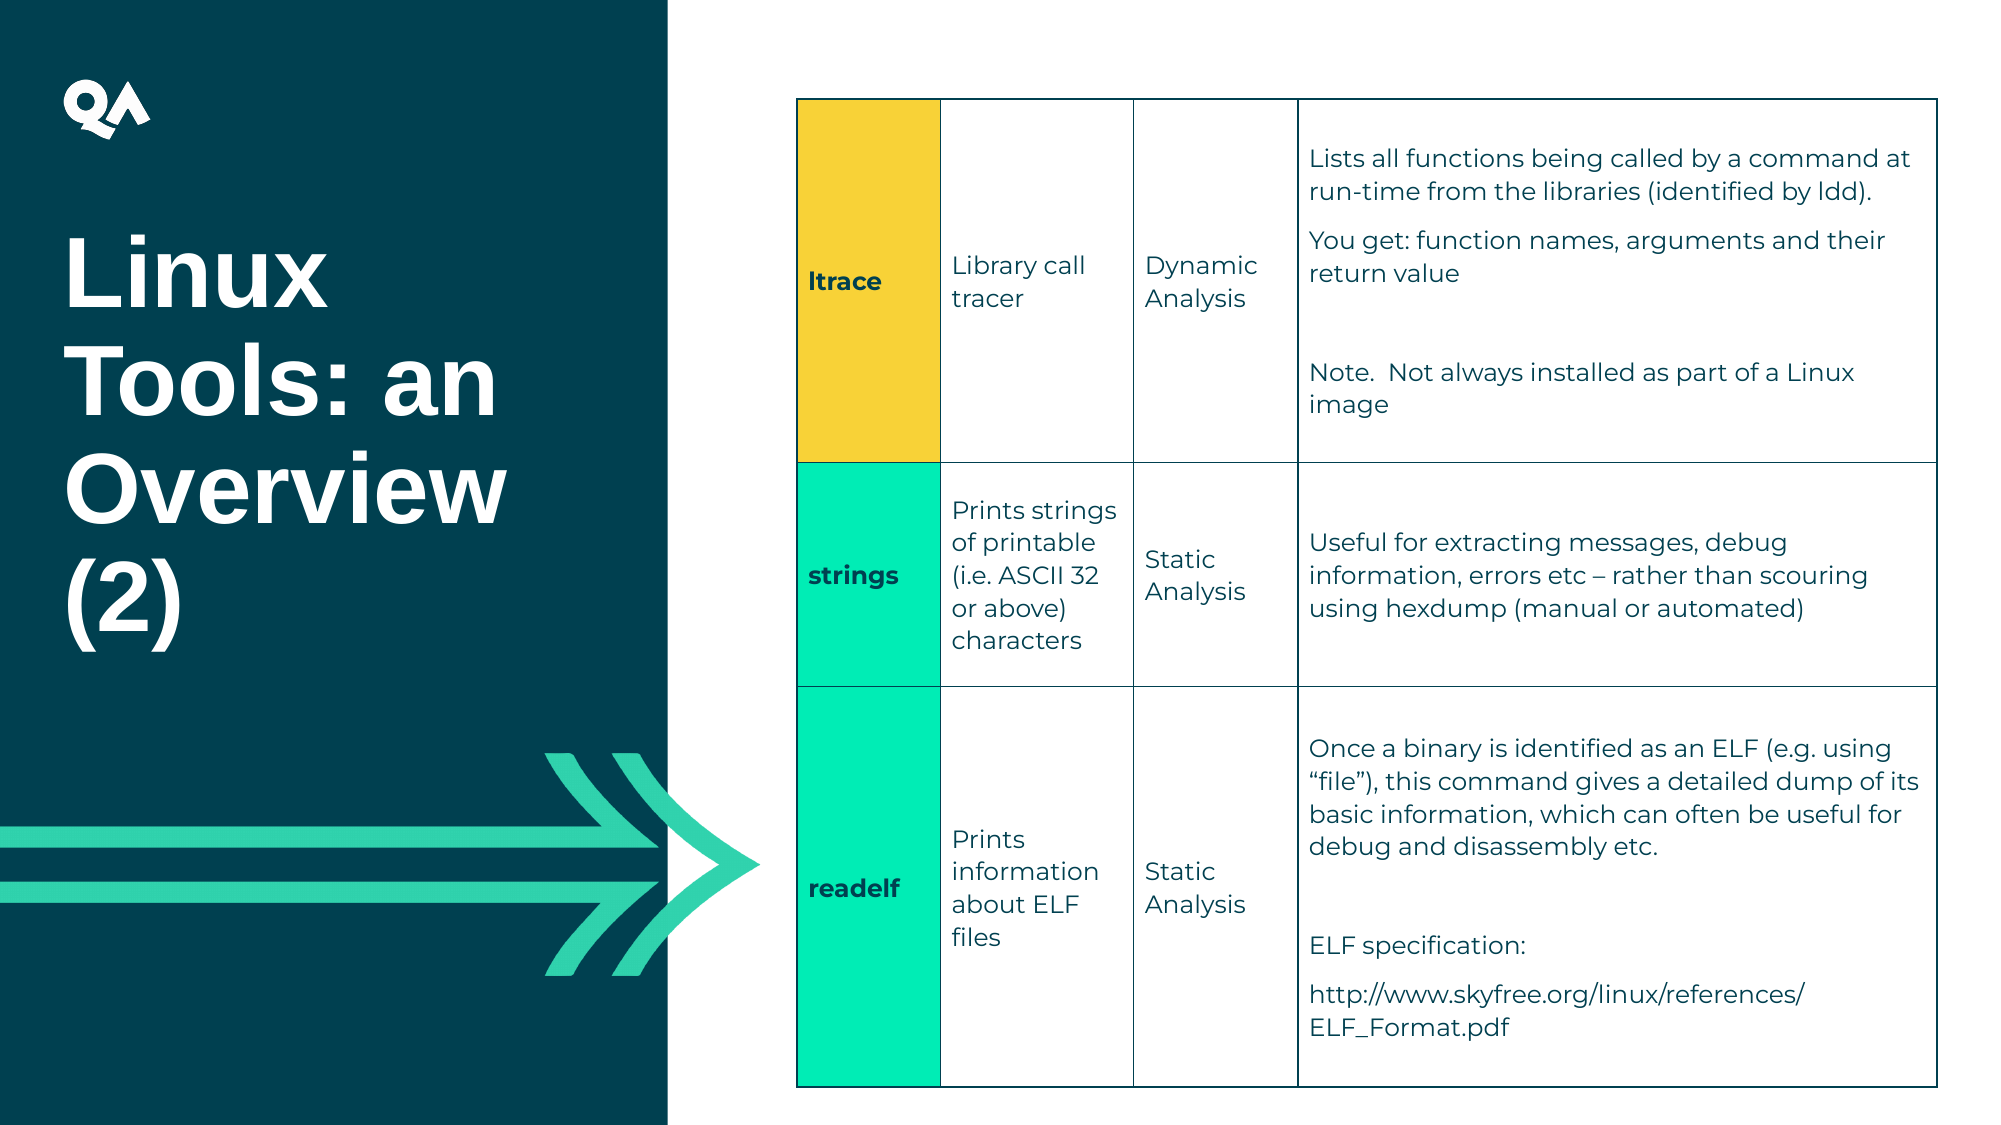

| ltrace | Library call tracer | Dynamic Analysis | Lists all functions being called by a command at run-time from the libraries (identified by ldd). You get: function names, arguments and their return value   Note. Not always installed as part of a Linux image |
| --- | --- | --- | --- |
| strings | Prints strings of printable (i.e. ASCII 32 or above) characters | Static Analysis | Useful for extracting messages, debug information, errors etc – rather than scouring using hexdump (manual or automated) |
| readelf | Prints information about ELF files | Static Analysis | Once a binary is identified as an ELF (e.g. using “file”), this command gives a detailed dump of its basic information, which can often be useful for debug and disassembly etc.   ELF specification: http://www.skyfree.org/linux/references/ELF\_Format.pdf |
Linux Tools: an Overview (2)